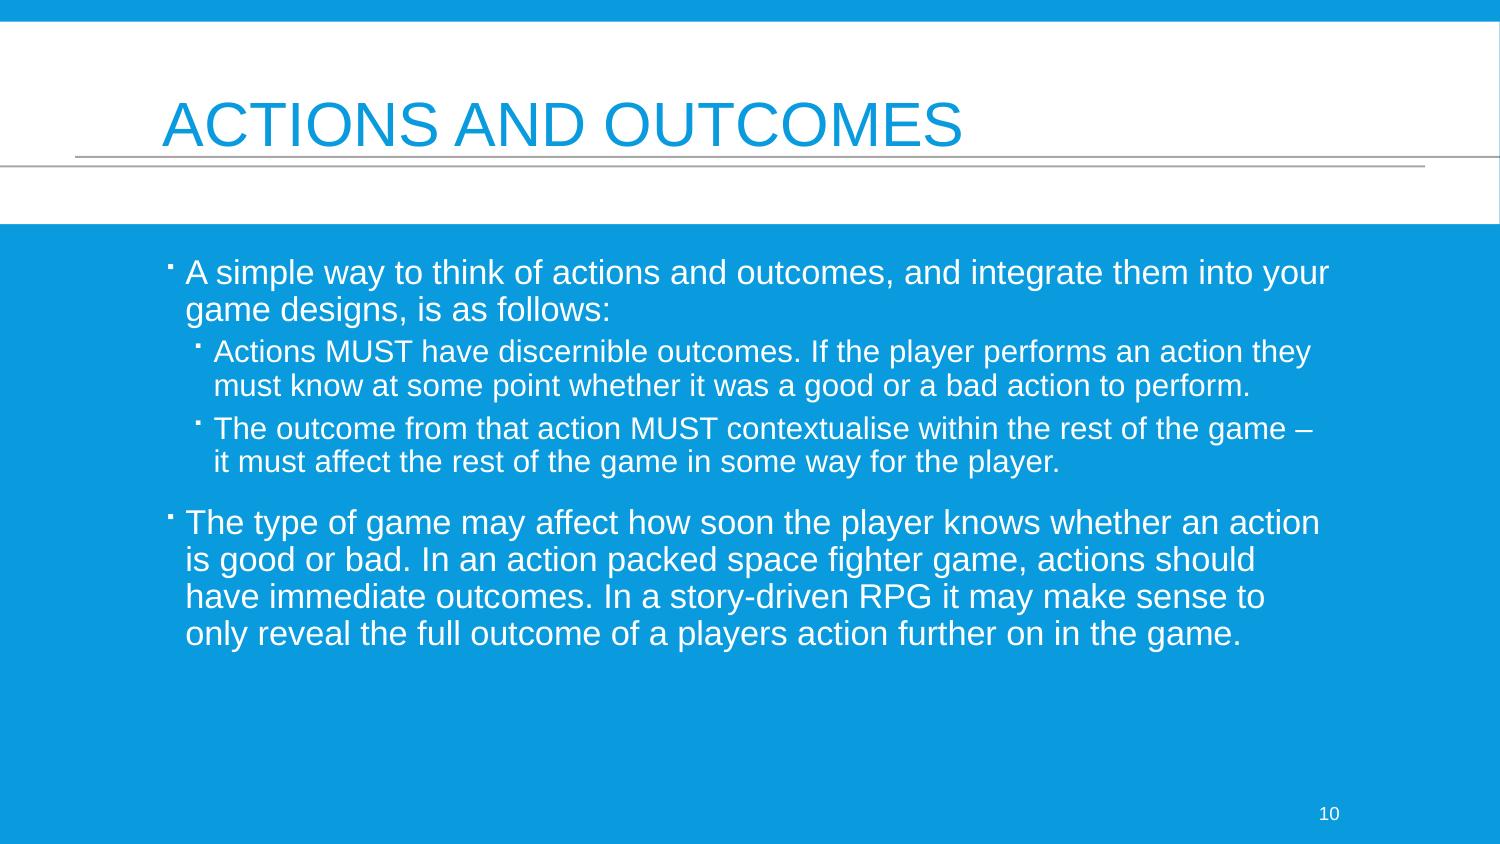

# Actions and outcomes
A simple way to think of actions and outcomes, and integrate them into your game designs, is as follows:
Actions MUST have discernible outcomes. If the player performs an action they must know at some point whether it was a good or a bad action to perform.
The outcome from that action MUST contextualise within the rest of the game – it must affect the rest of the game in some way for the player.
The type of game may affect how soon the player knows whether an action is good or bad. In an action packed space fighter game, actions should have immediate outcomes. In a story-driven RPG it may make sense to only reveal the full outcome of a players action further on in the game.

10